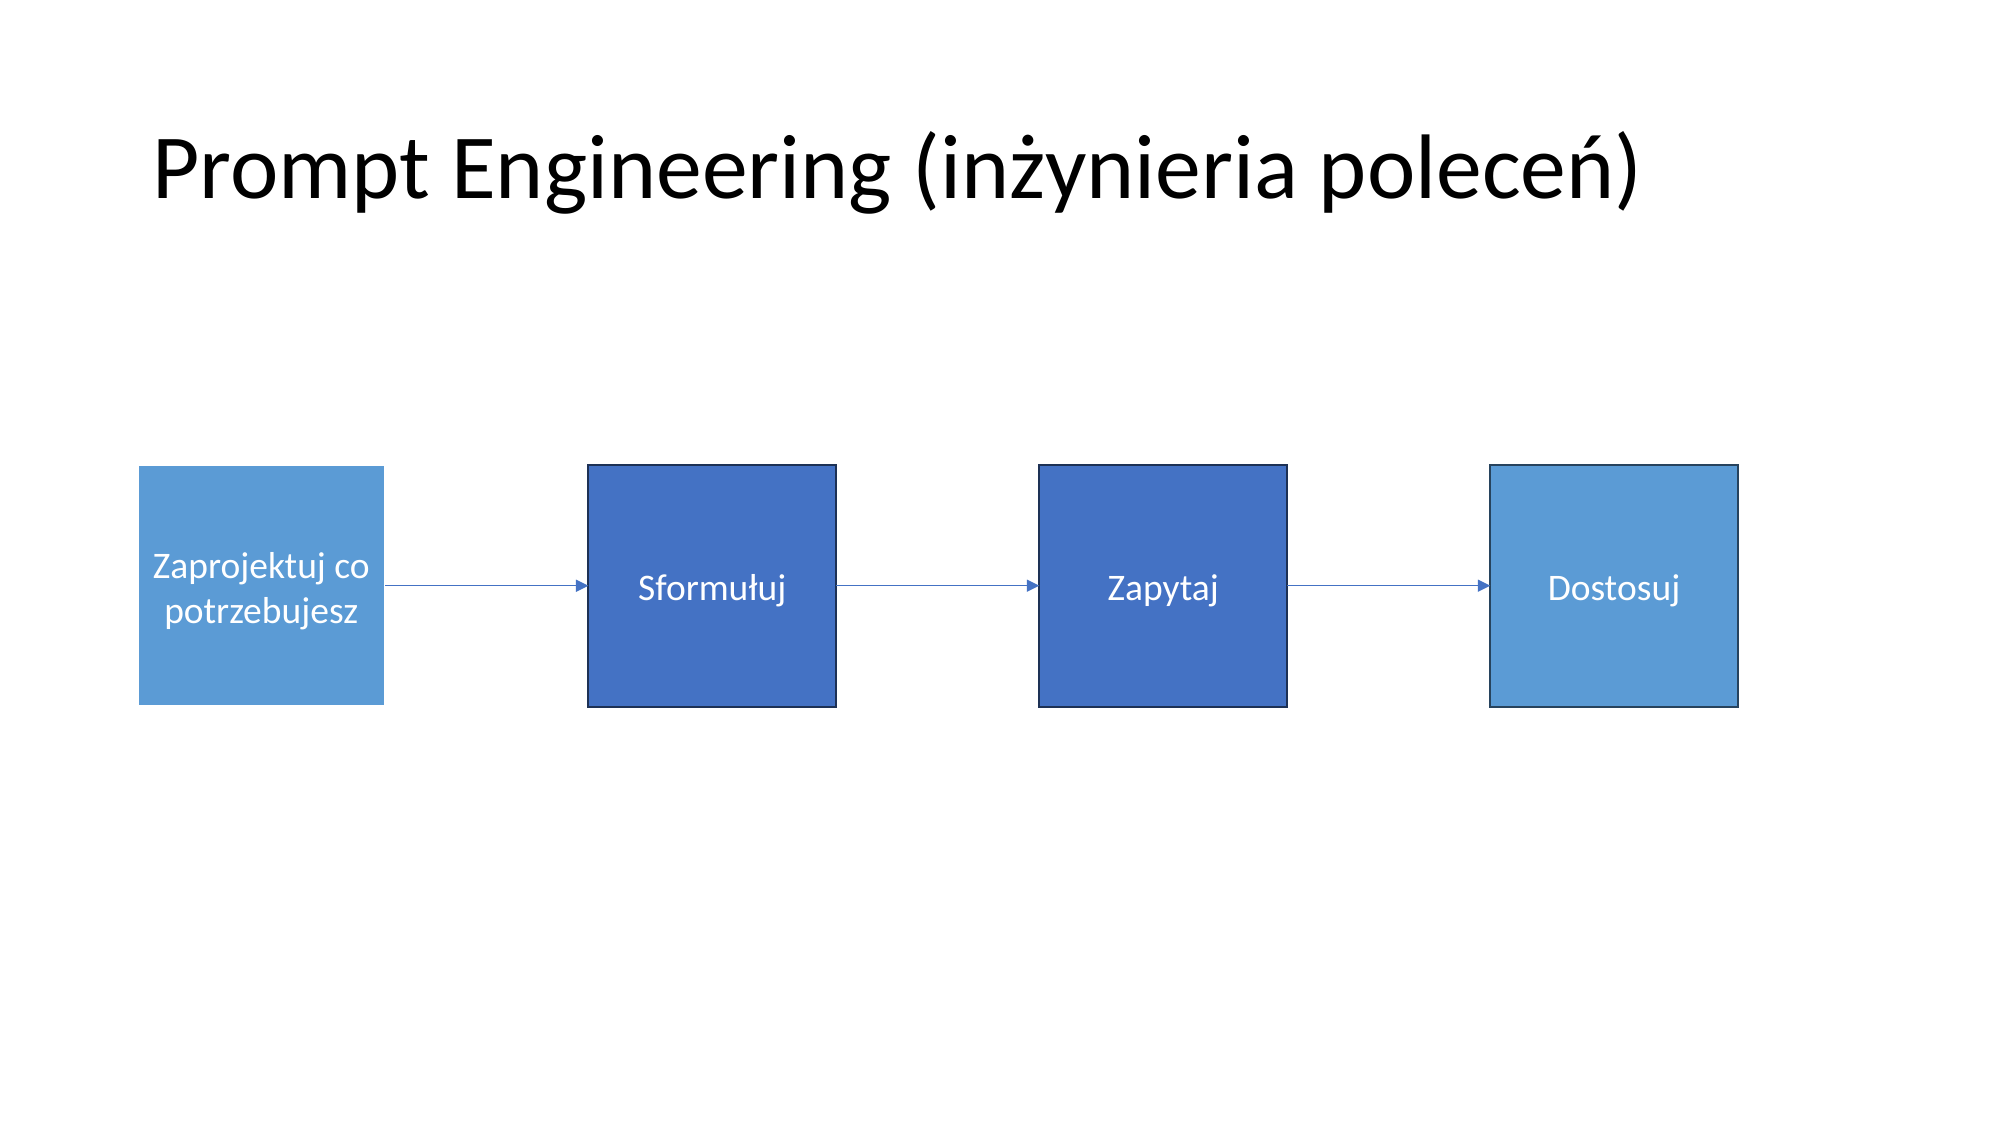

# Prompt Engineering (inżynieria poleceń)
Dostosuj
Zapytaj
Zaprojektuj co potrzebujesz
Sformułuj